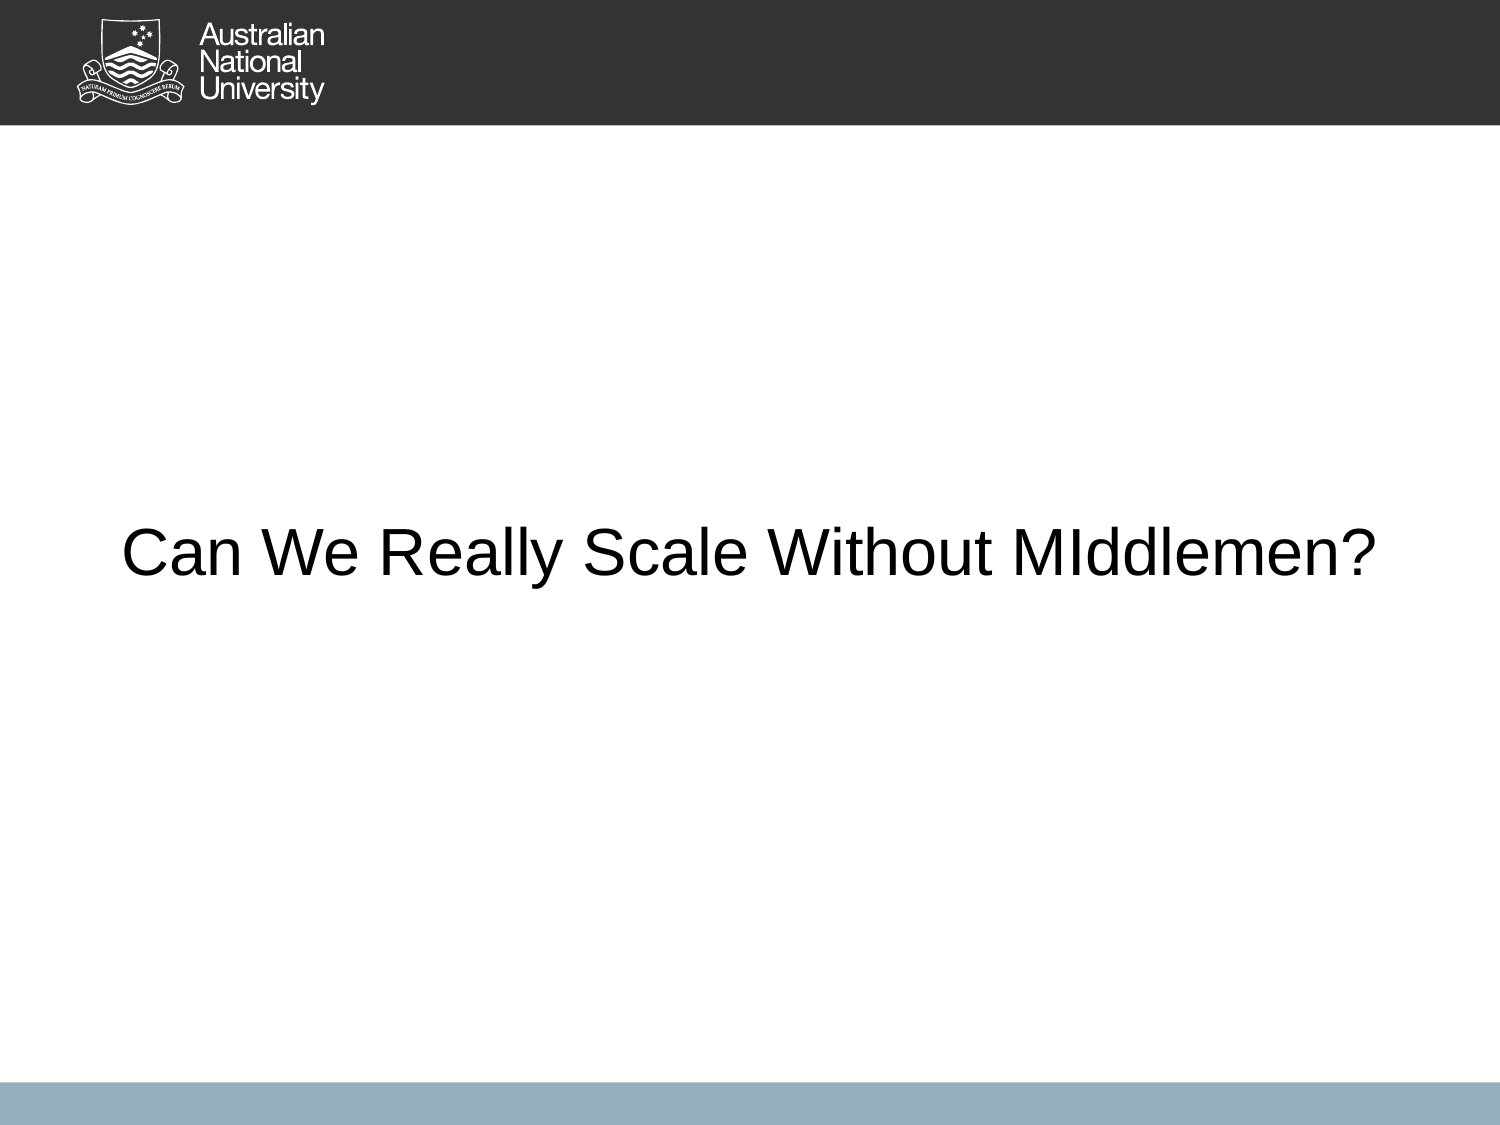

#

Can We Really Scale Without MIddlemen?